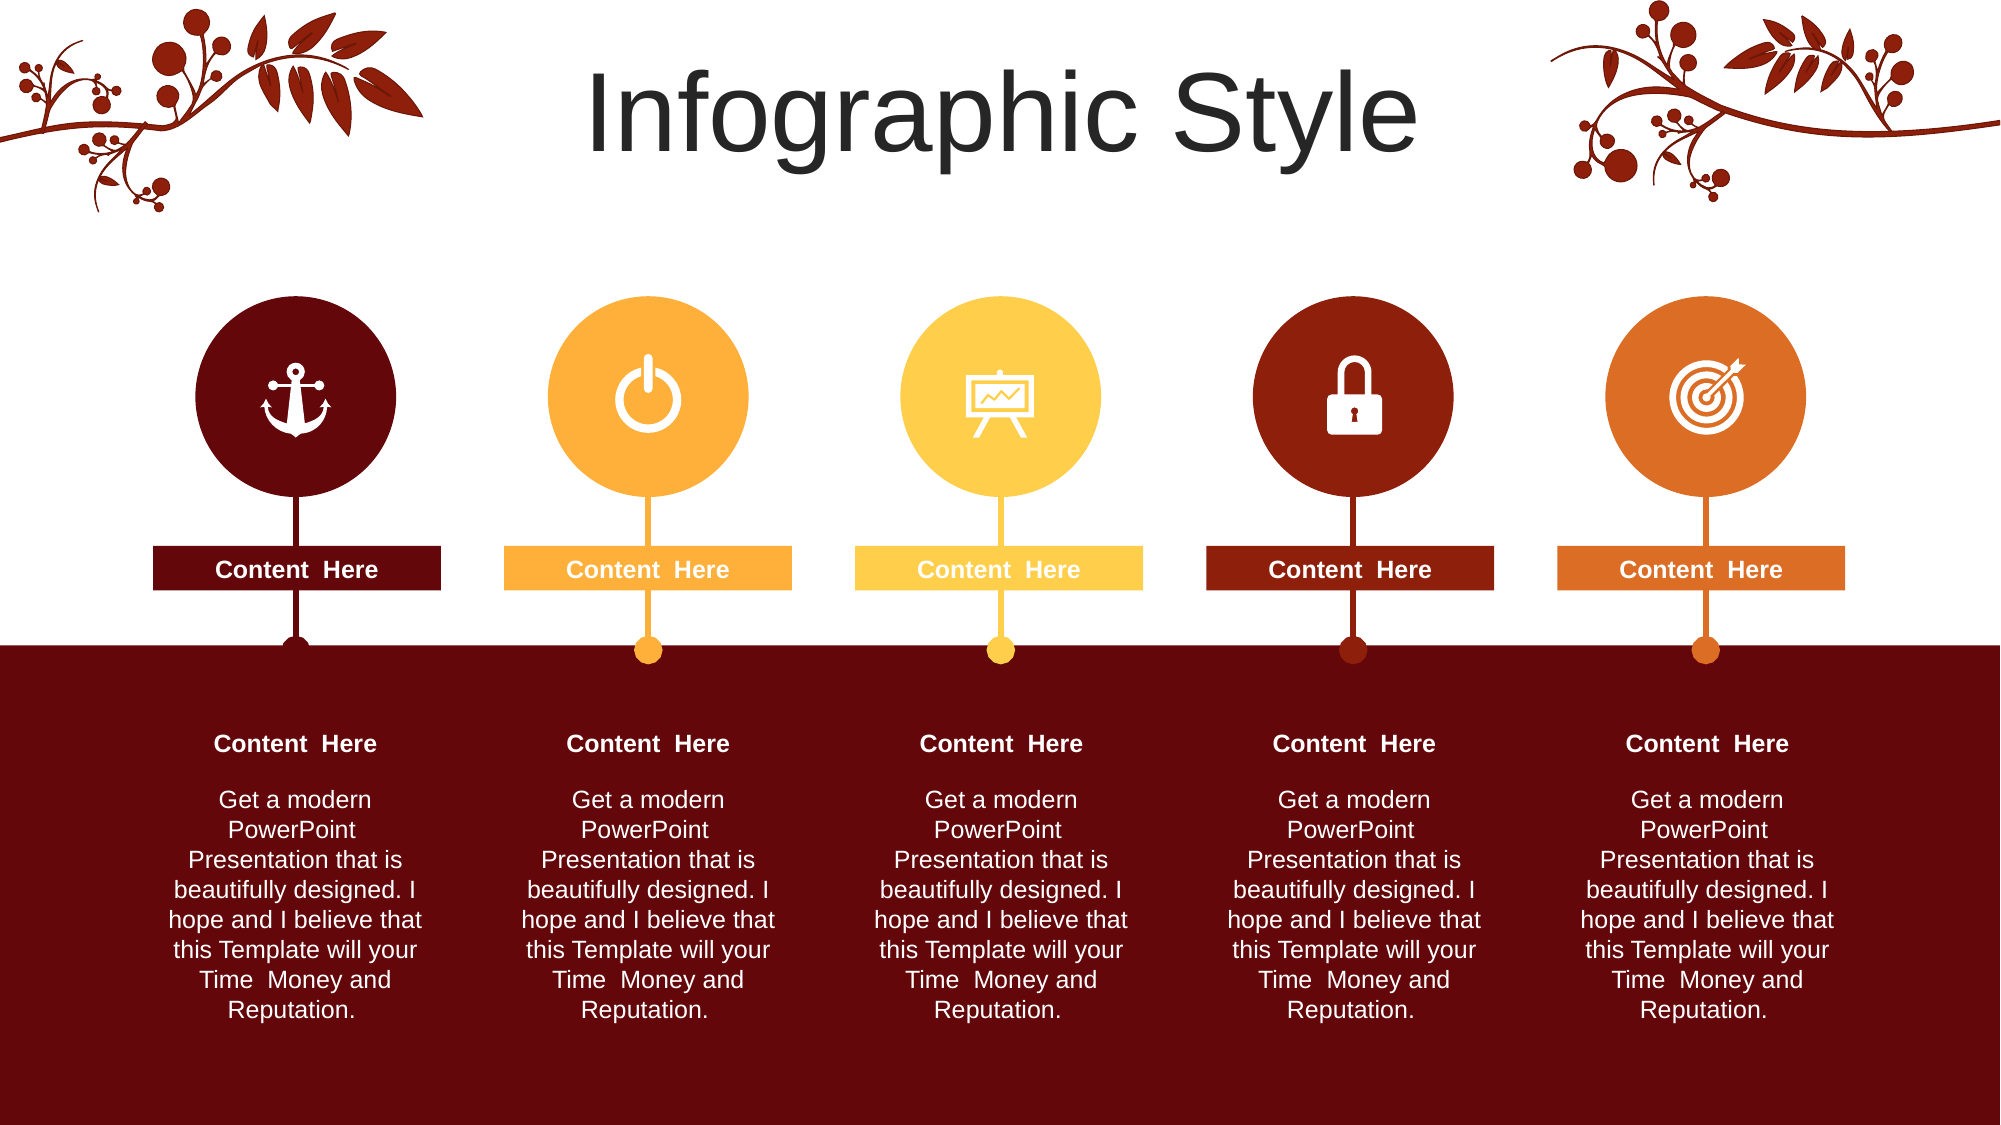

Infographic Style

Content  Here
Content  Here
Content  Here
Content  Here
Content  Here

Content  Here
Get a modern PowerPoint  Presentation that is beautifully designed. I hope and I believe that this Template will your Time  Money and Reputation.
Content  Here
Get a modern PowerPoint  Presentation that is beautifully designed. I hope and I believe that this Template will your Time  Money and Reputation.
Content  Here
Get a modern PowerPoint  Presentation that is beautifully designed. I hope and I believe that this Template will your Time  Money and Reputation.
Content  Here
Get a modern PowerPoint  Presentation that is beautifully designed. I hope and I believe that this Template will your Time  Money and Reputation.
Content  Here
Get a modern PowerPoint  Presentation that is beautifully designed. I hope and I believe that this Template will your Time  Money and Reputation.